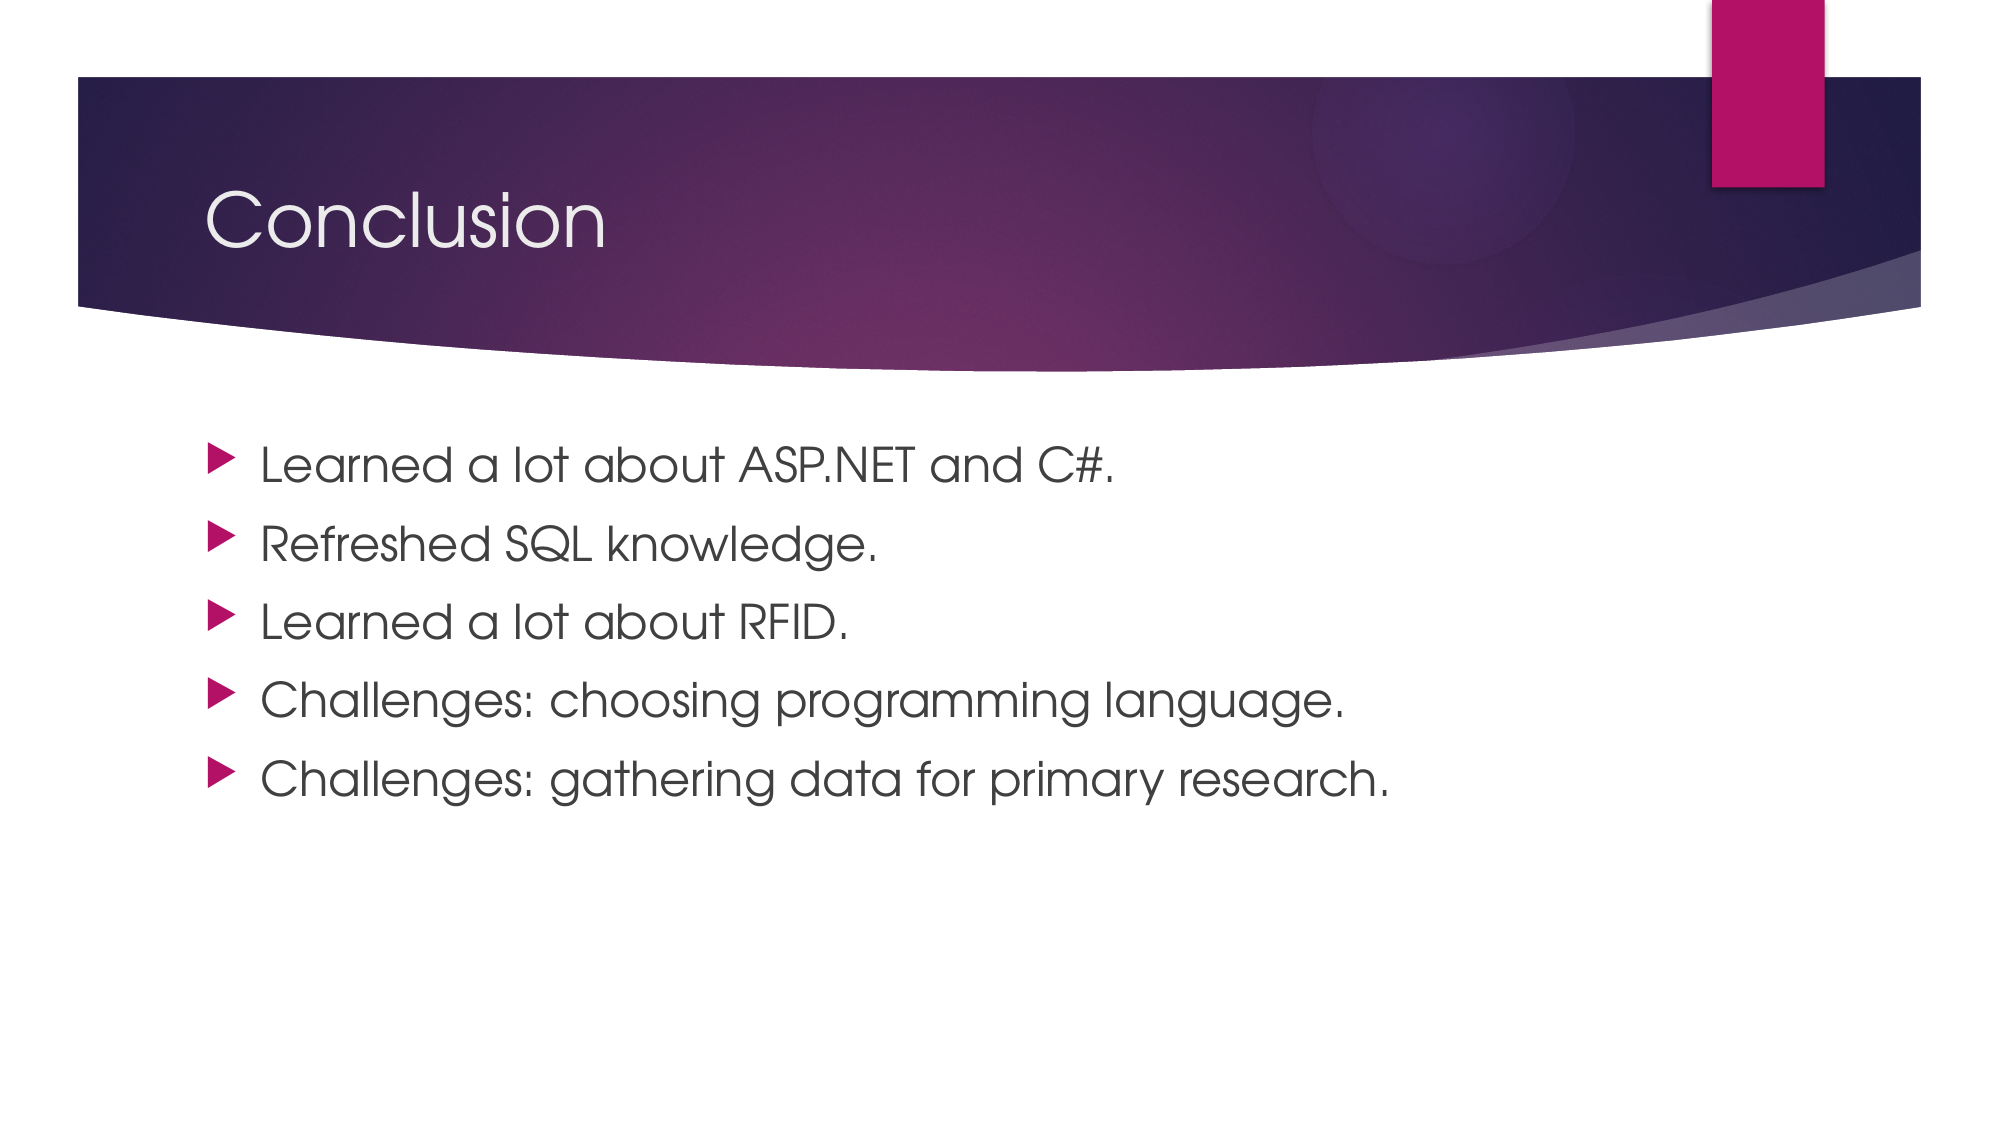

# Conclusion
Learned a lot about ASP.NET and C#.
Refreshed SQL knowledge.
Learned a lot about RFID.
Challenges: choosing programming language.
Challenges: gathering data for primary research.